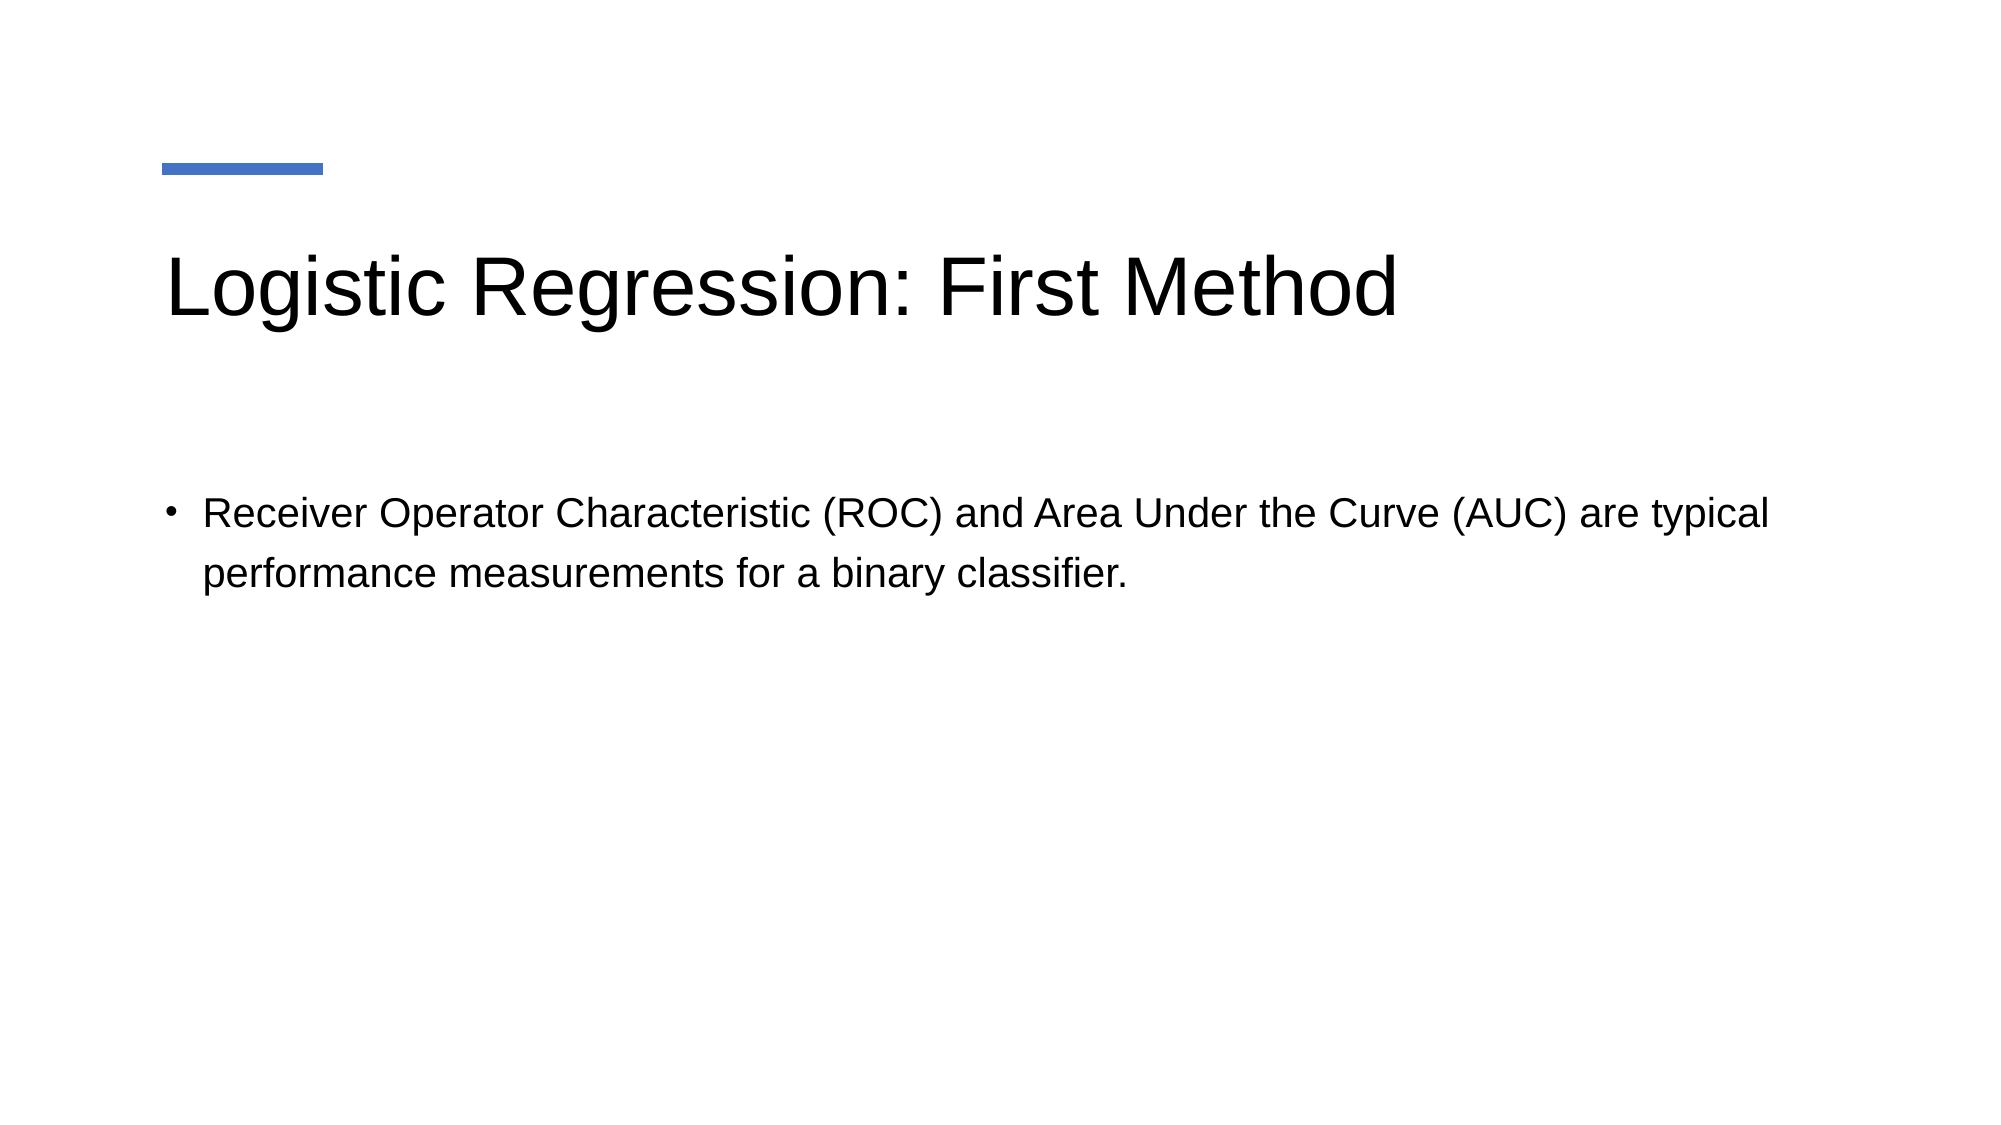

# Logistic Regression: First Method
Receiver Operator Characteristic (ROC) and Area Under the Curve (AUC) are typical performance measurements for a binary classifier.